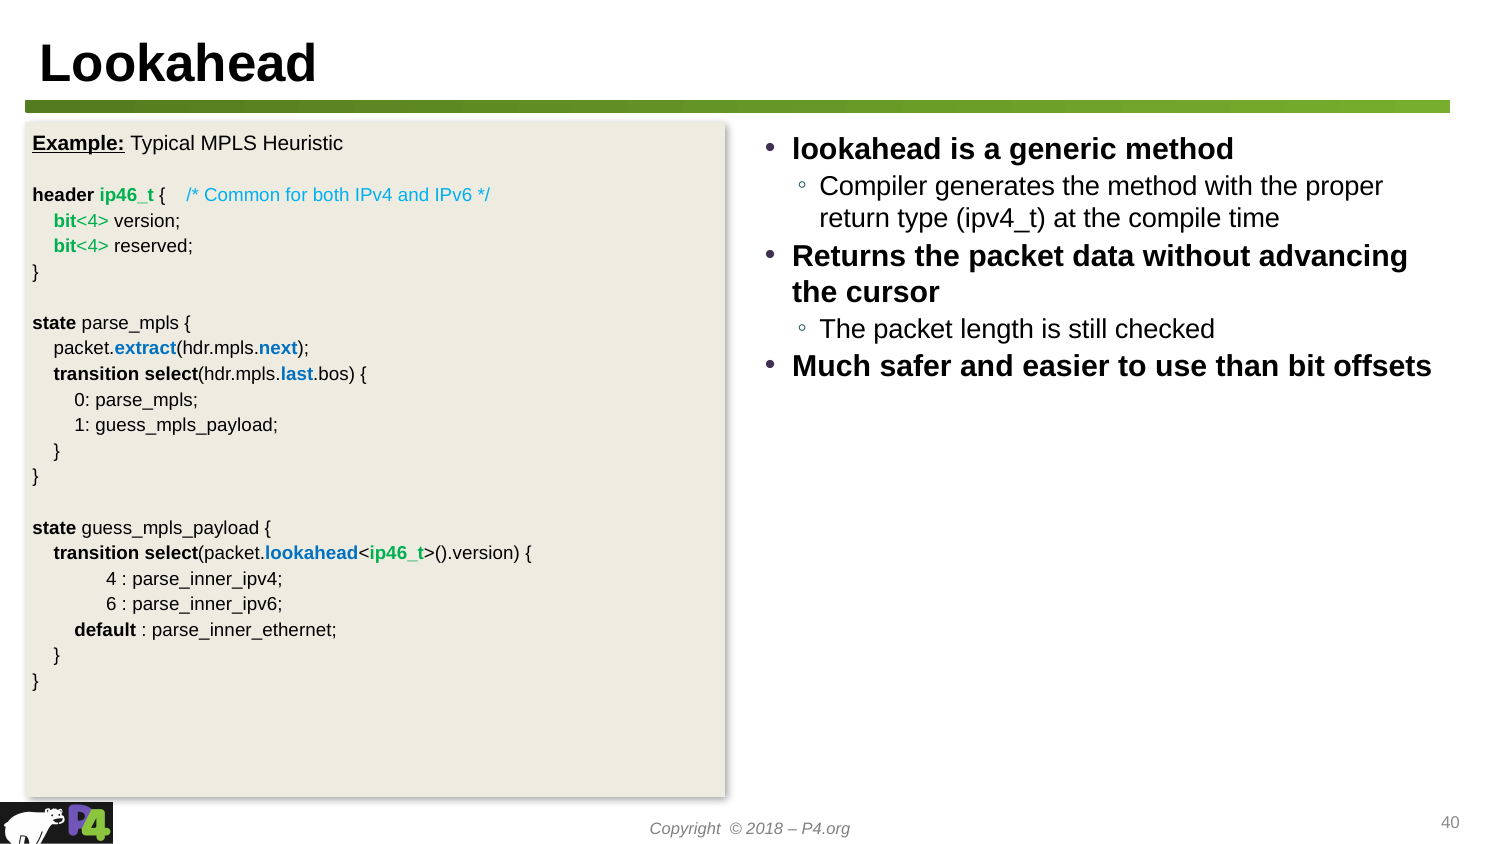

# Lookahead
Example: Typical MPLS Heuristic

header ip46_t {    /* Common for both IPv4 and IPv6 */
    bit<4> version;
    bit<4> reserved;
}

state parse_mpls {
    packet.extract(hdr.mpls.next);
    transition select(hdr.mpls.last.bos) {
        0: parse_mpls;
        1: guess_mpls_payload;
    }
}

state guess_mpls_payload {
    transition select(packet.lookahead<ip46_t>().version) {
              4 : parse_inner_ipv4;
              6 : parse_inner_ipv6;
        default : parse_inner_ethernet;
    }
}
lookahead is a generic method
Compiler generates the method with the proper return type (ipv4_t) at the compile time
Returns the packet data without advancing the cursor
The packet length is still checked
Much safer and easier to use than bit offsets
40